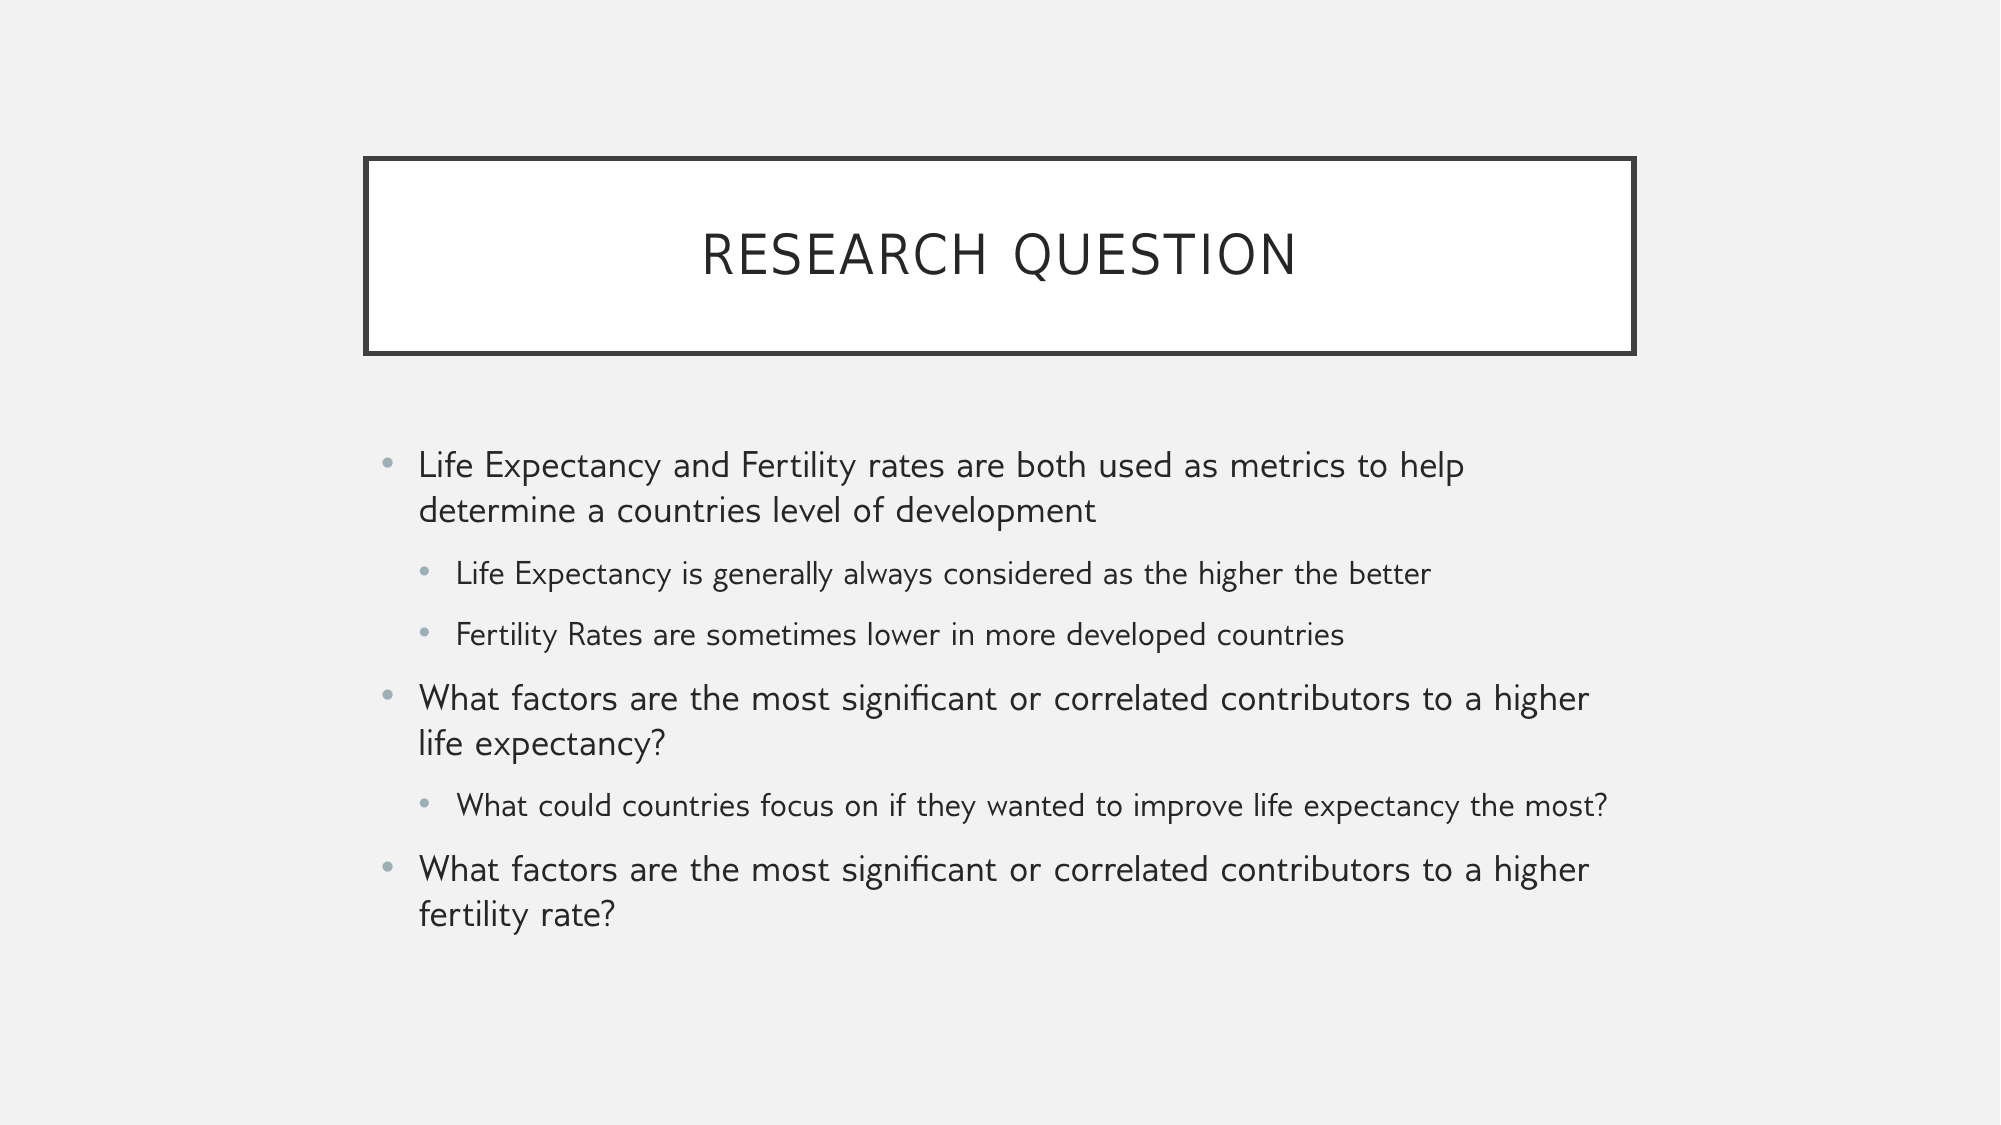

# Research Question
Life Expectancy and Fertility rates are both used as metrics to help determine a countries level of development
Life Expectancy is generally always considered as the higher the better
Fertility Rates are sometimes lower in more developed countries
What factors are the most significant or correlated contributors to a higher life expectancy?
What could countries focus on if they wanted to improve life expectancy the most?
What factors are the most significant or correlated contributors to a higher fertility rate?